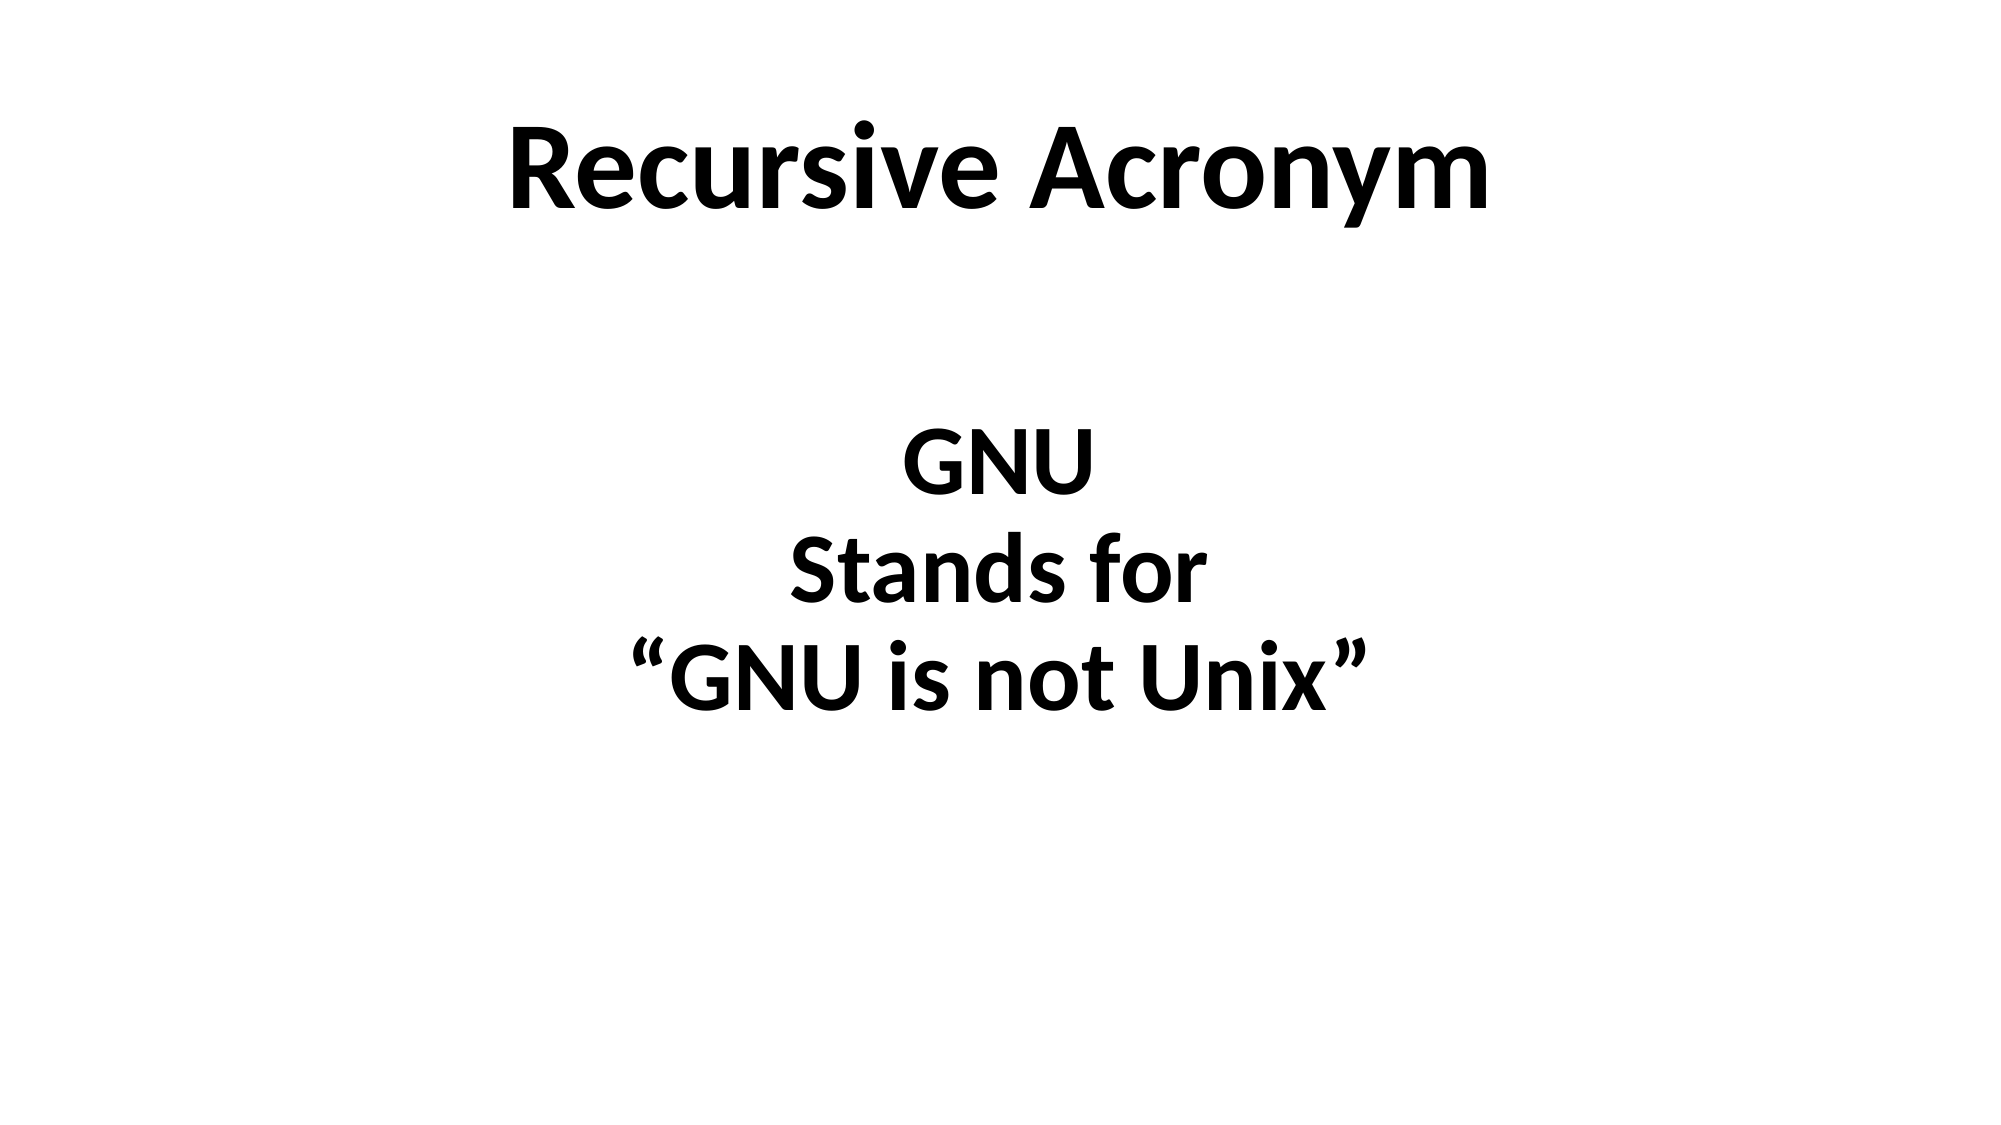

# Recursive Acronym
GNU
Stands for
“GNU is not Unix”